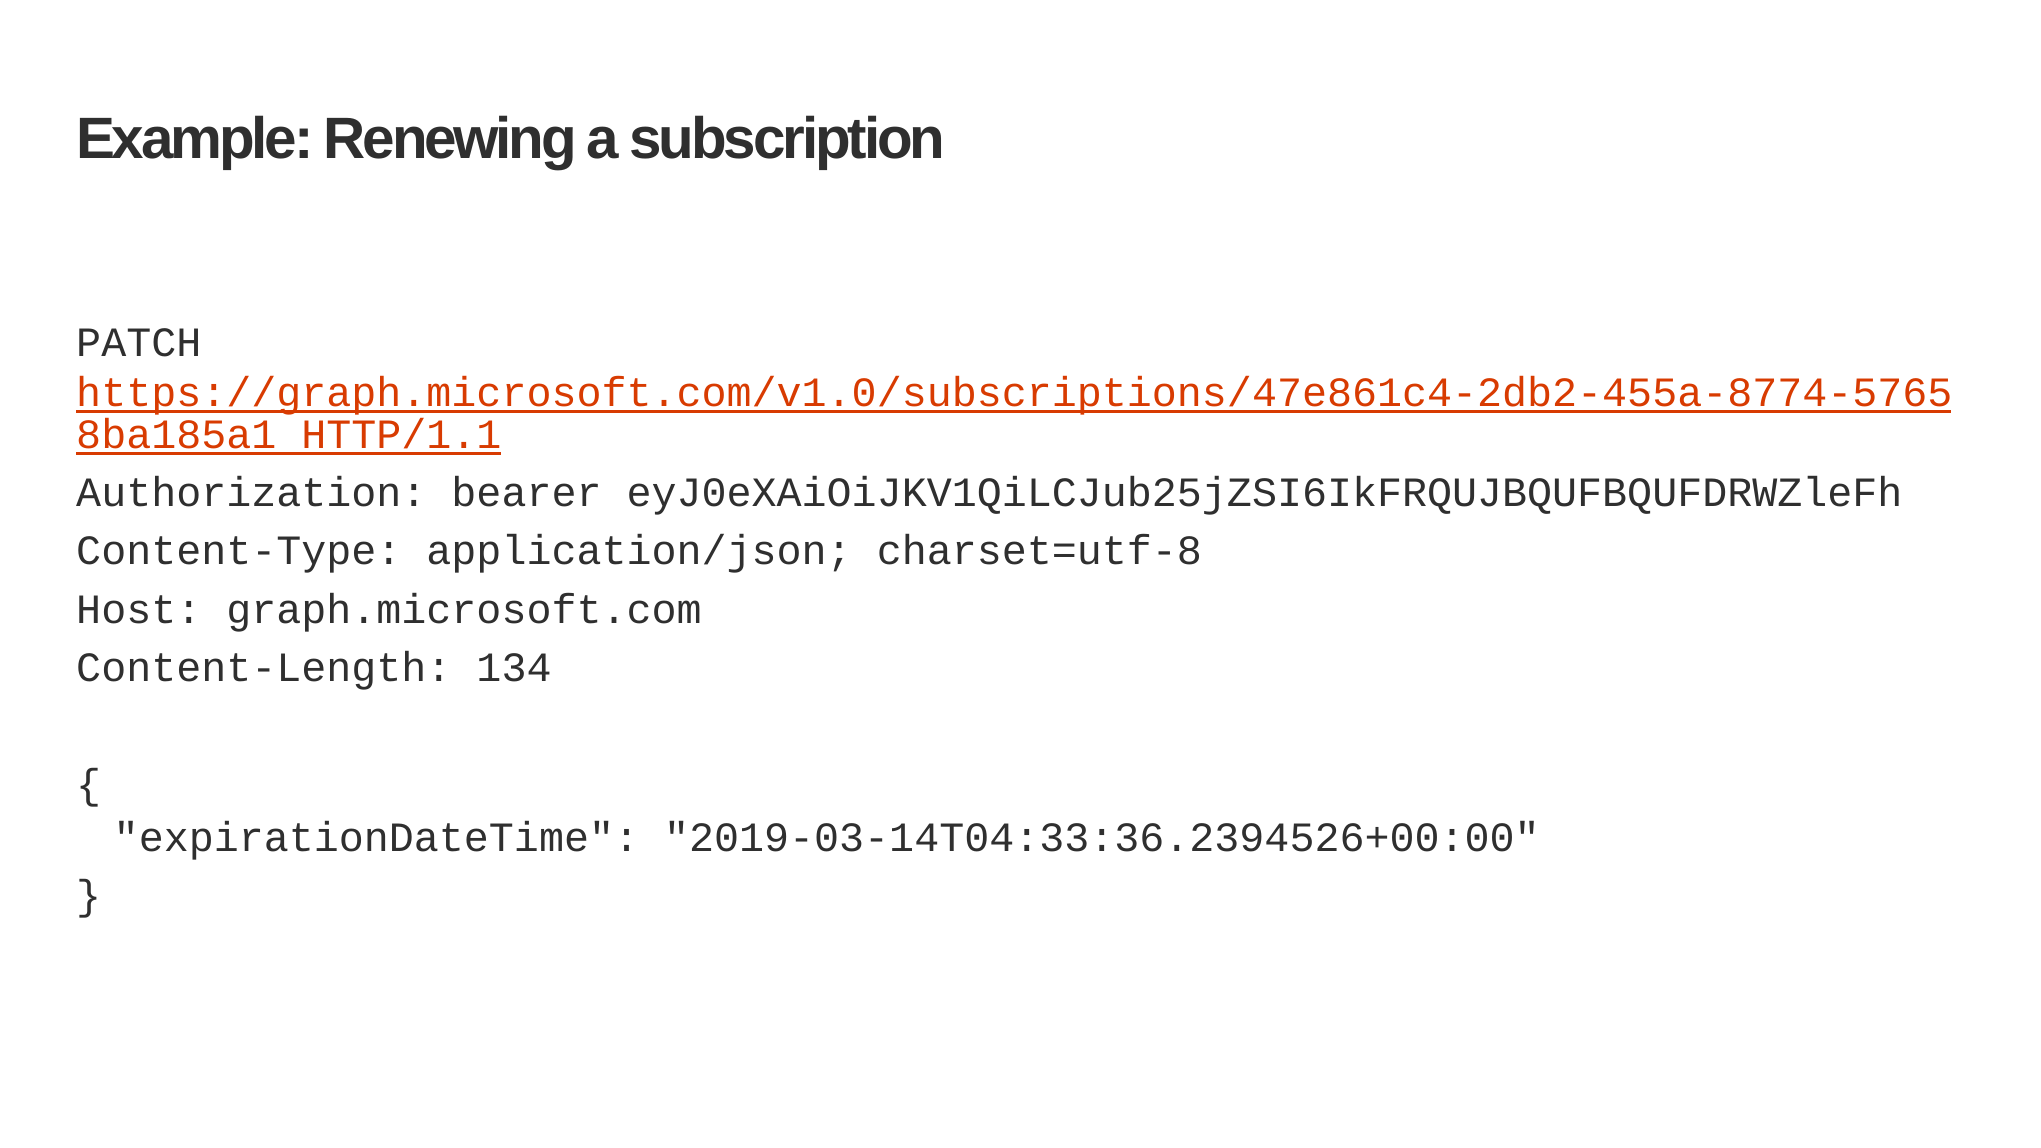

# Example: Renewing a subscription
PATCH https://graph.microsoft.com/v1.0/subscriptions/47e861c4-2db2-455a-8774-57658ba185a1 HTTP/1.1
Authorization: bearer eyJ0eXAiOiJKV1QiLCJub25jZSI6IkFRQUJBQUFBQUFDRWZleFh
Content-Type: application/json; charset=utf-8
Host: graph.microsoft.com
Content-Length: 134

{
"expirationDateTime": "2019-03-14T04:33:36.2394526+00:00"
}